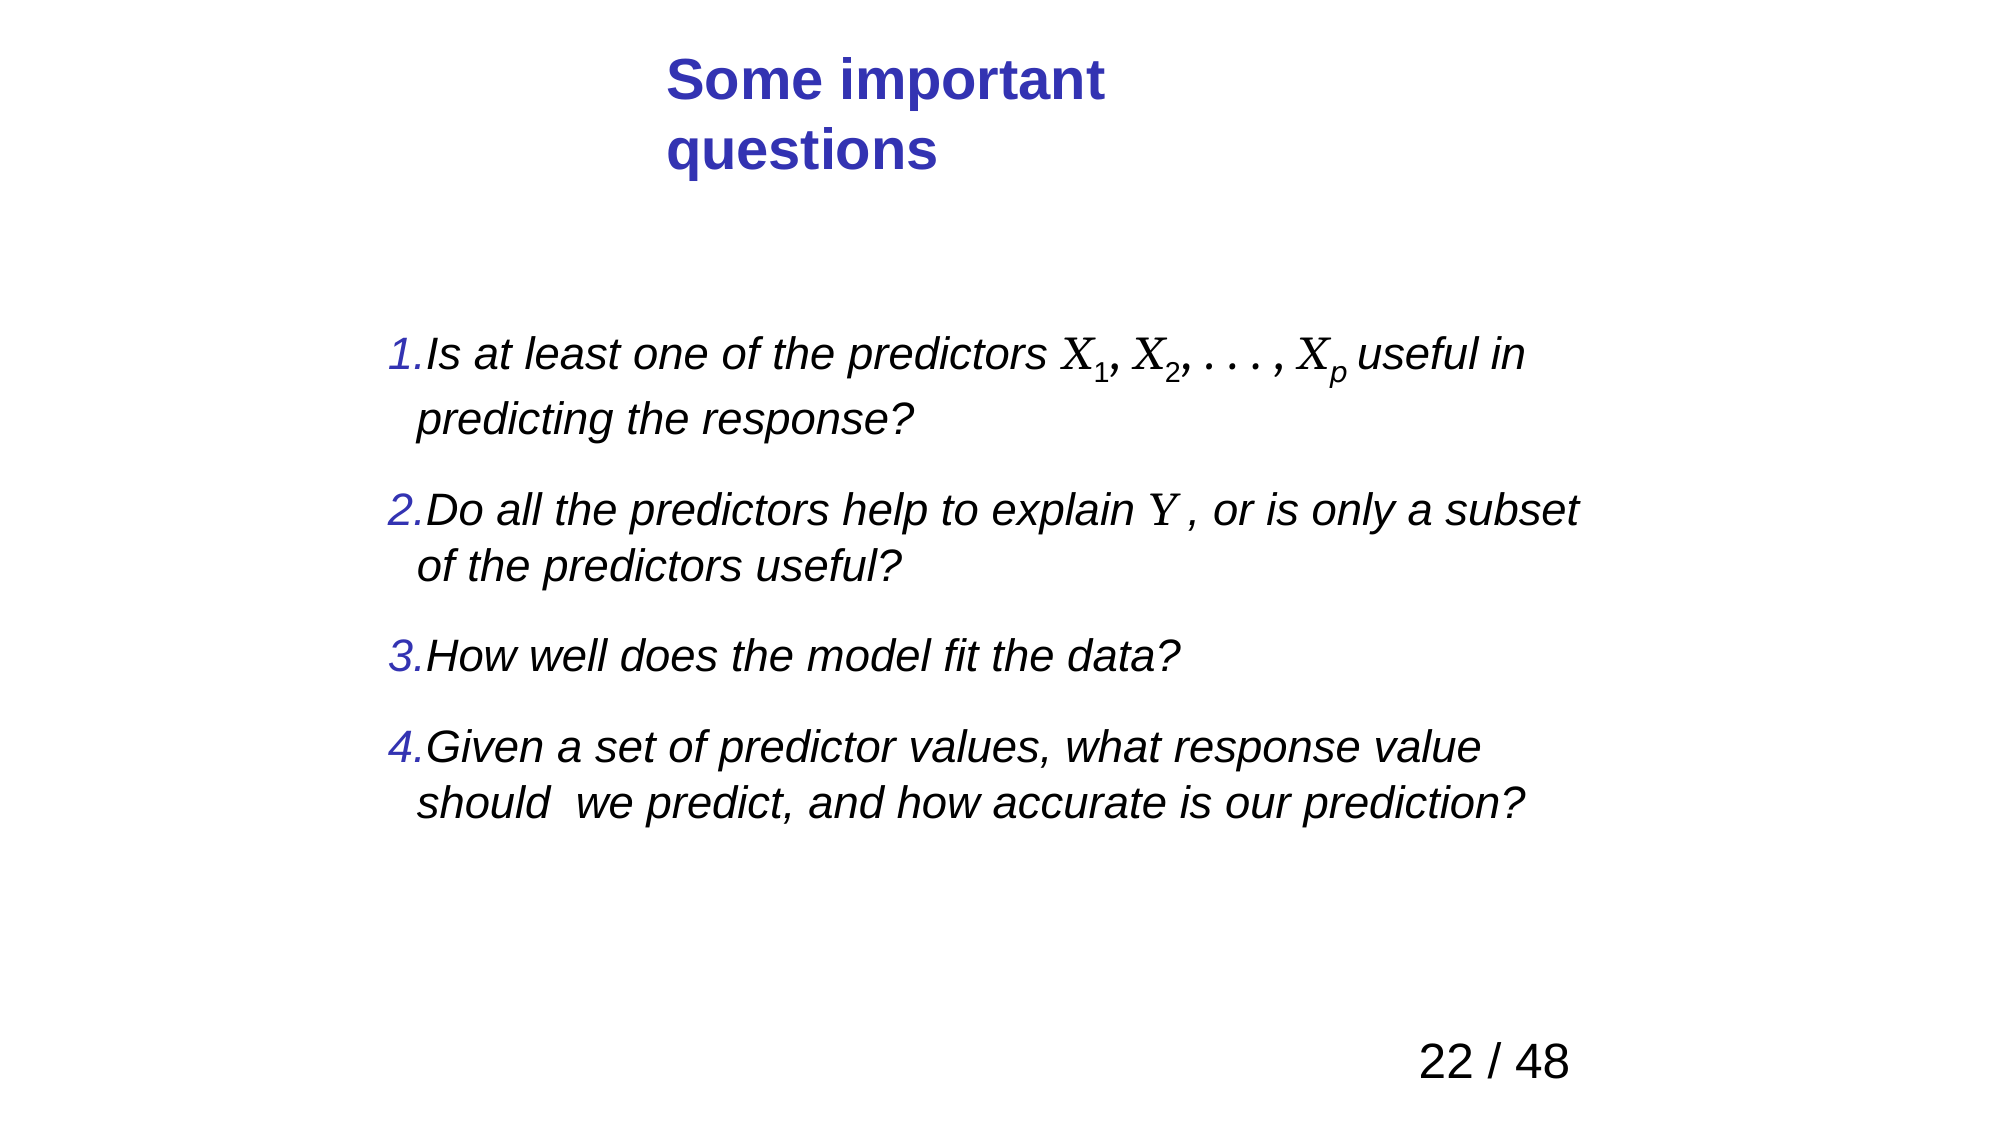

# Some important questions
Is at least one of the predictors X1, X2, . . . , Xp useful in  predicting the response?

Do all the predictors help to explain Y , or is only a subset  of the predictors useful?

How well does the model fit the data?

Given a set of predictor values, what response value should  we predict, and how accurate is our prediction?
22 / 48